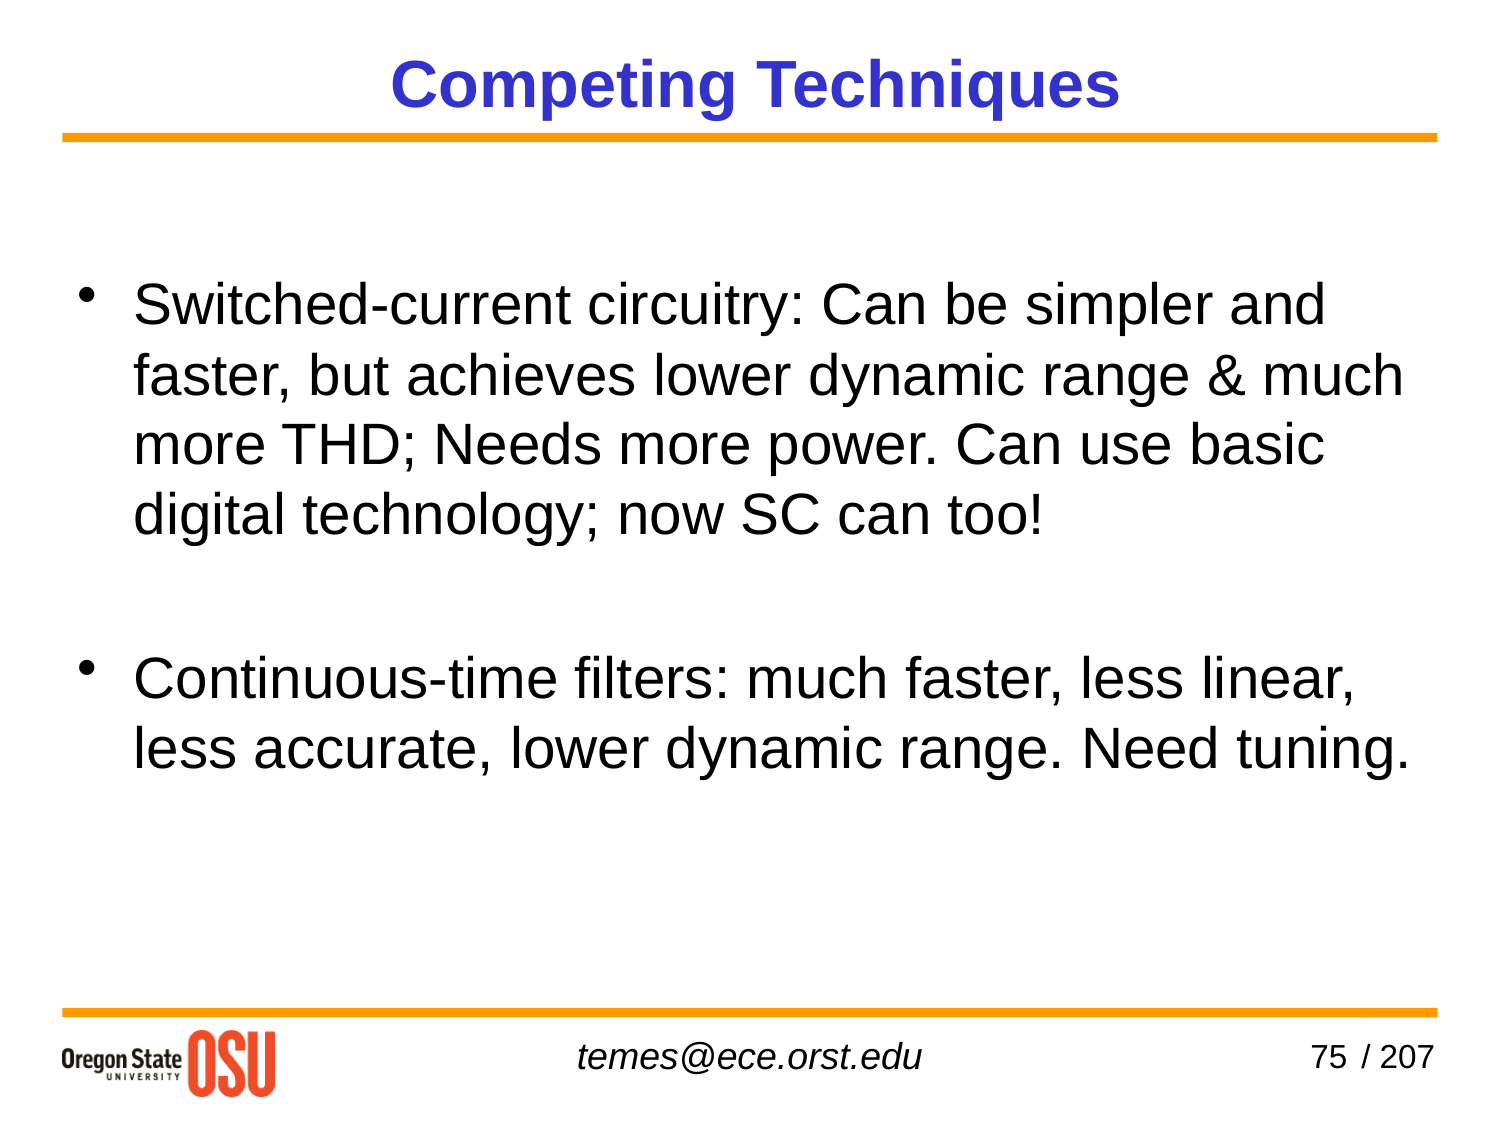

Competing Techniques

Switched-current circuitry: Can be simpler and faster, but achieves lower dynamic range & much more THD; Needs more power. Can use basic digital technology; now SC can too!

Continuous-time filters: much faster, less linear, less accurate, lower dynamic range. Need tuning.

75